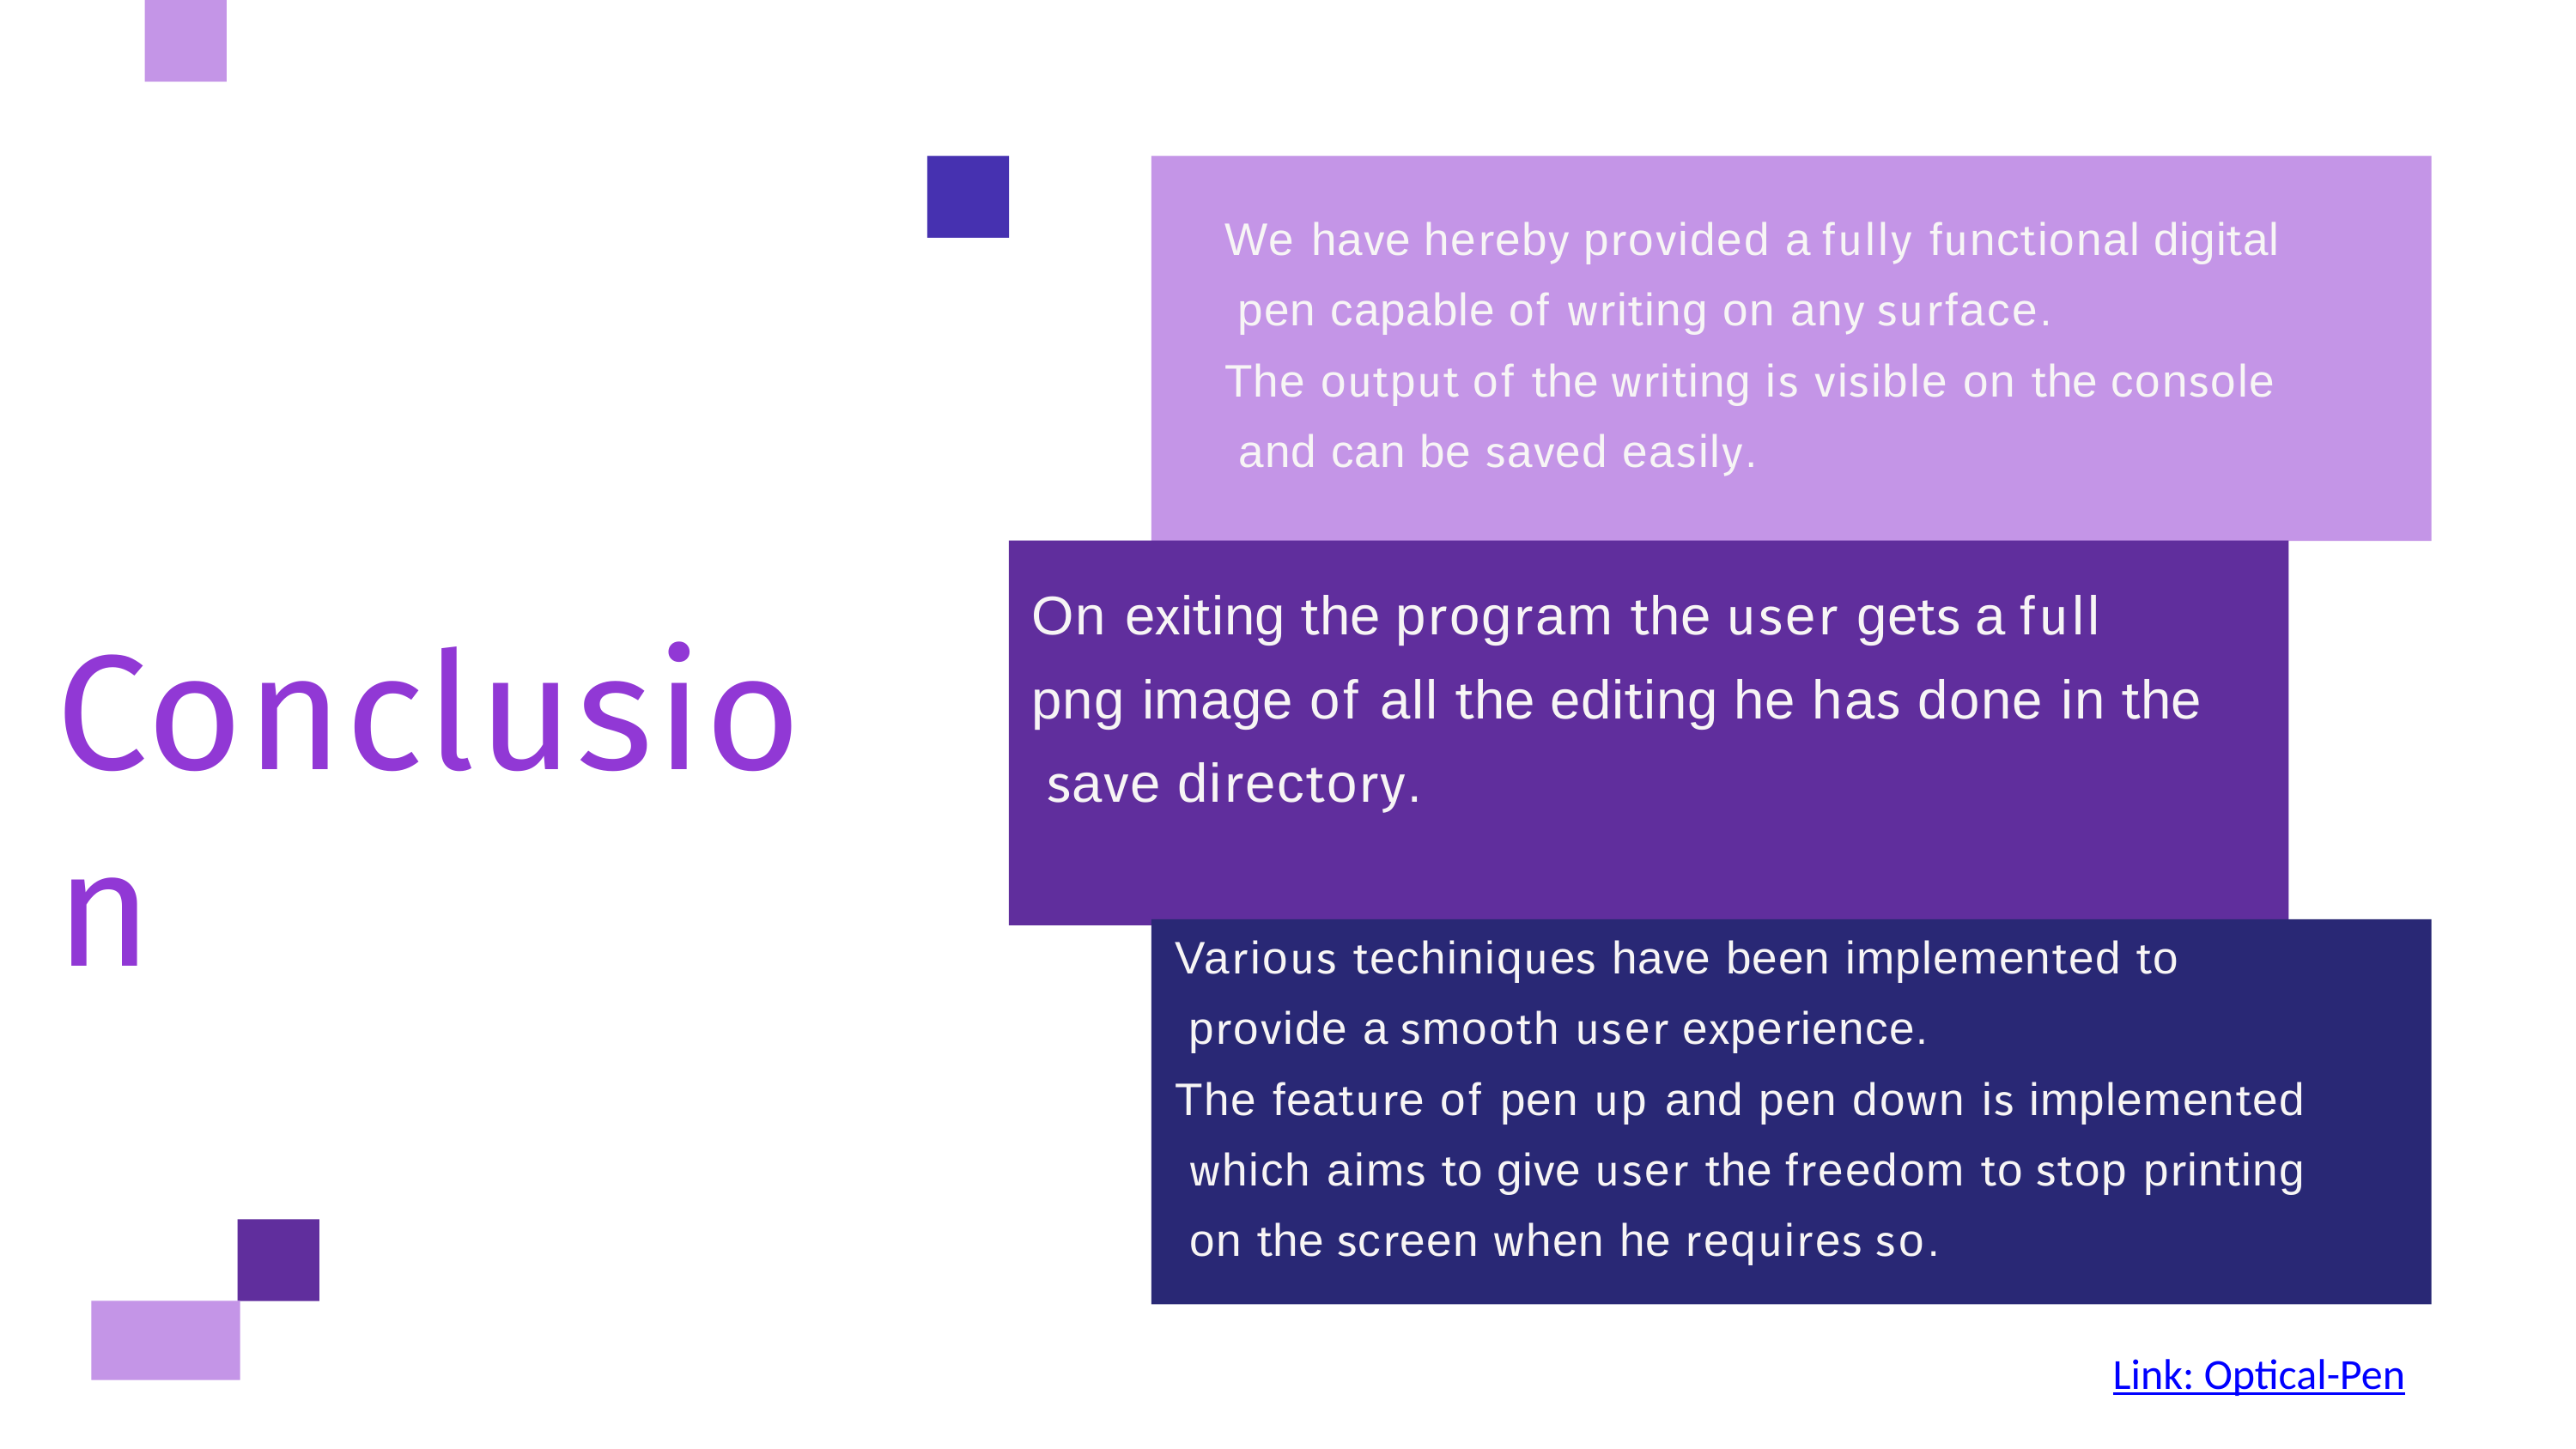

We have hereby provided a fully functional digital  pen capable of writing on any surface.
The output of the writing is visible on the console  and can be saved easily.

On exiting the program the user gets a full  png image of all the editing he has done in the  save directory.
Conclusion
Various techiniques have been implemented to  provide a smooth user experience.
The feature of pen up and pen down is implemented  which aims to give user the freedom to stop printing  on the screen when he requires so.

Link: Optical-Pen